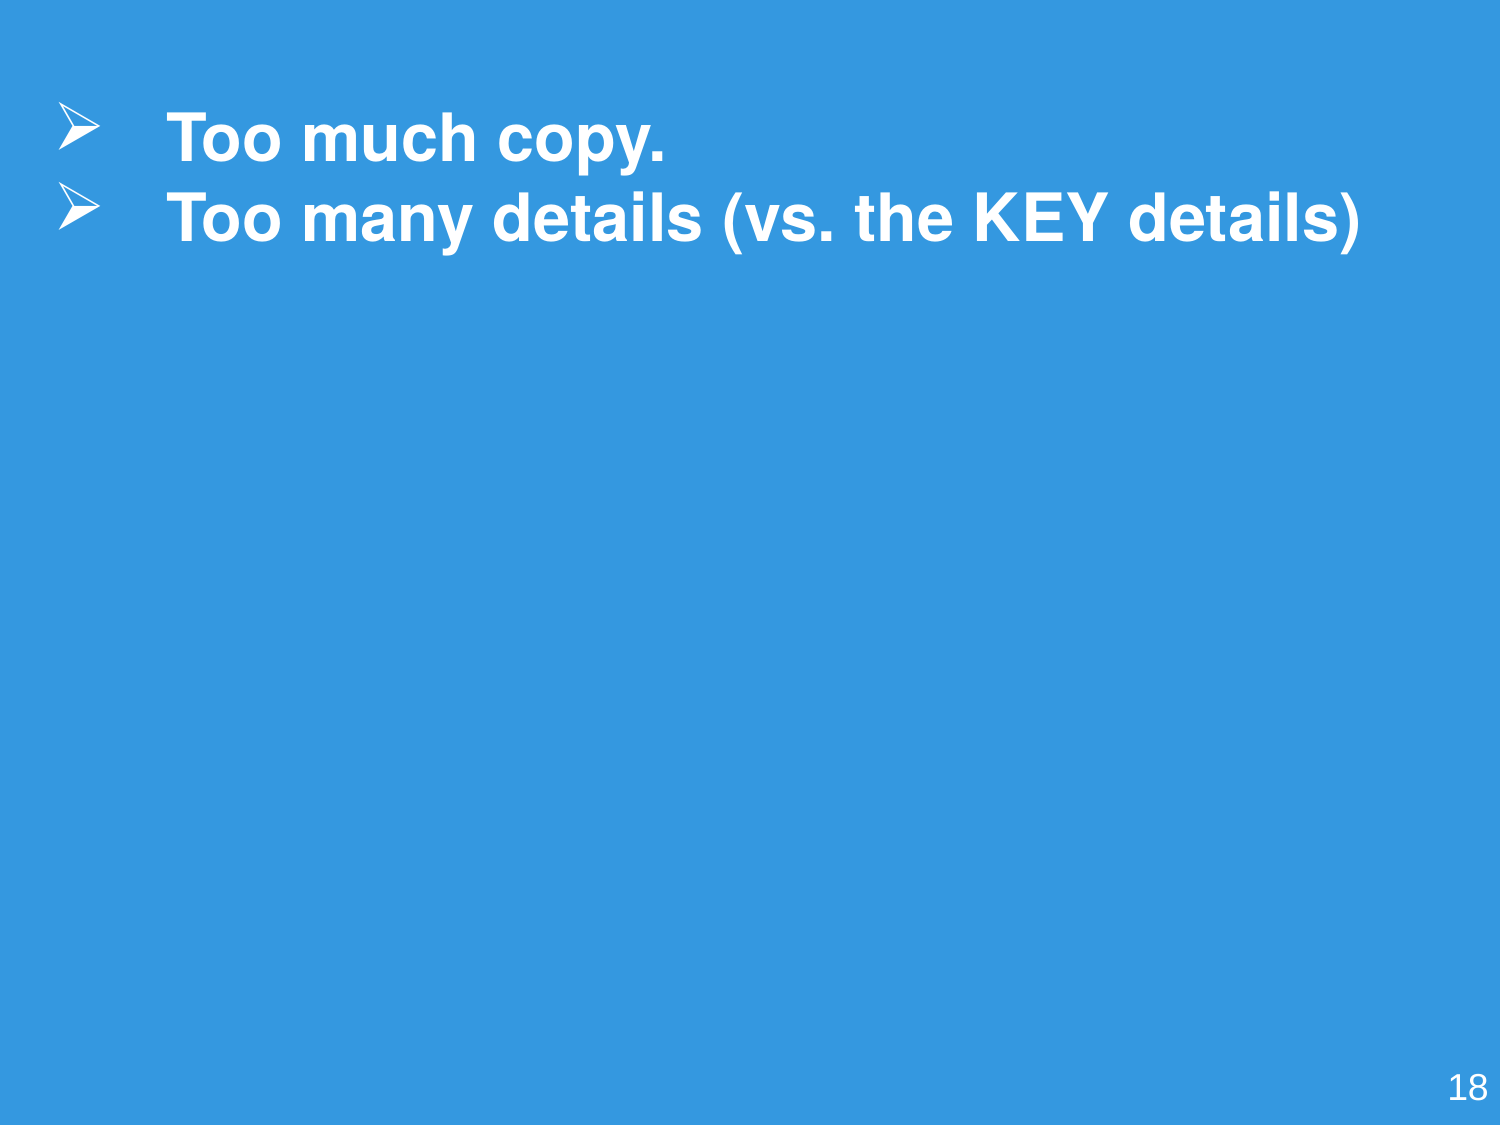

Too much copy.
Too many details (vs. the KEY details)
18